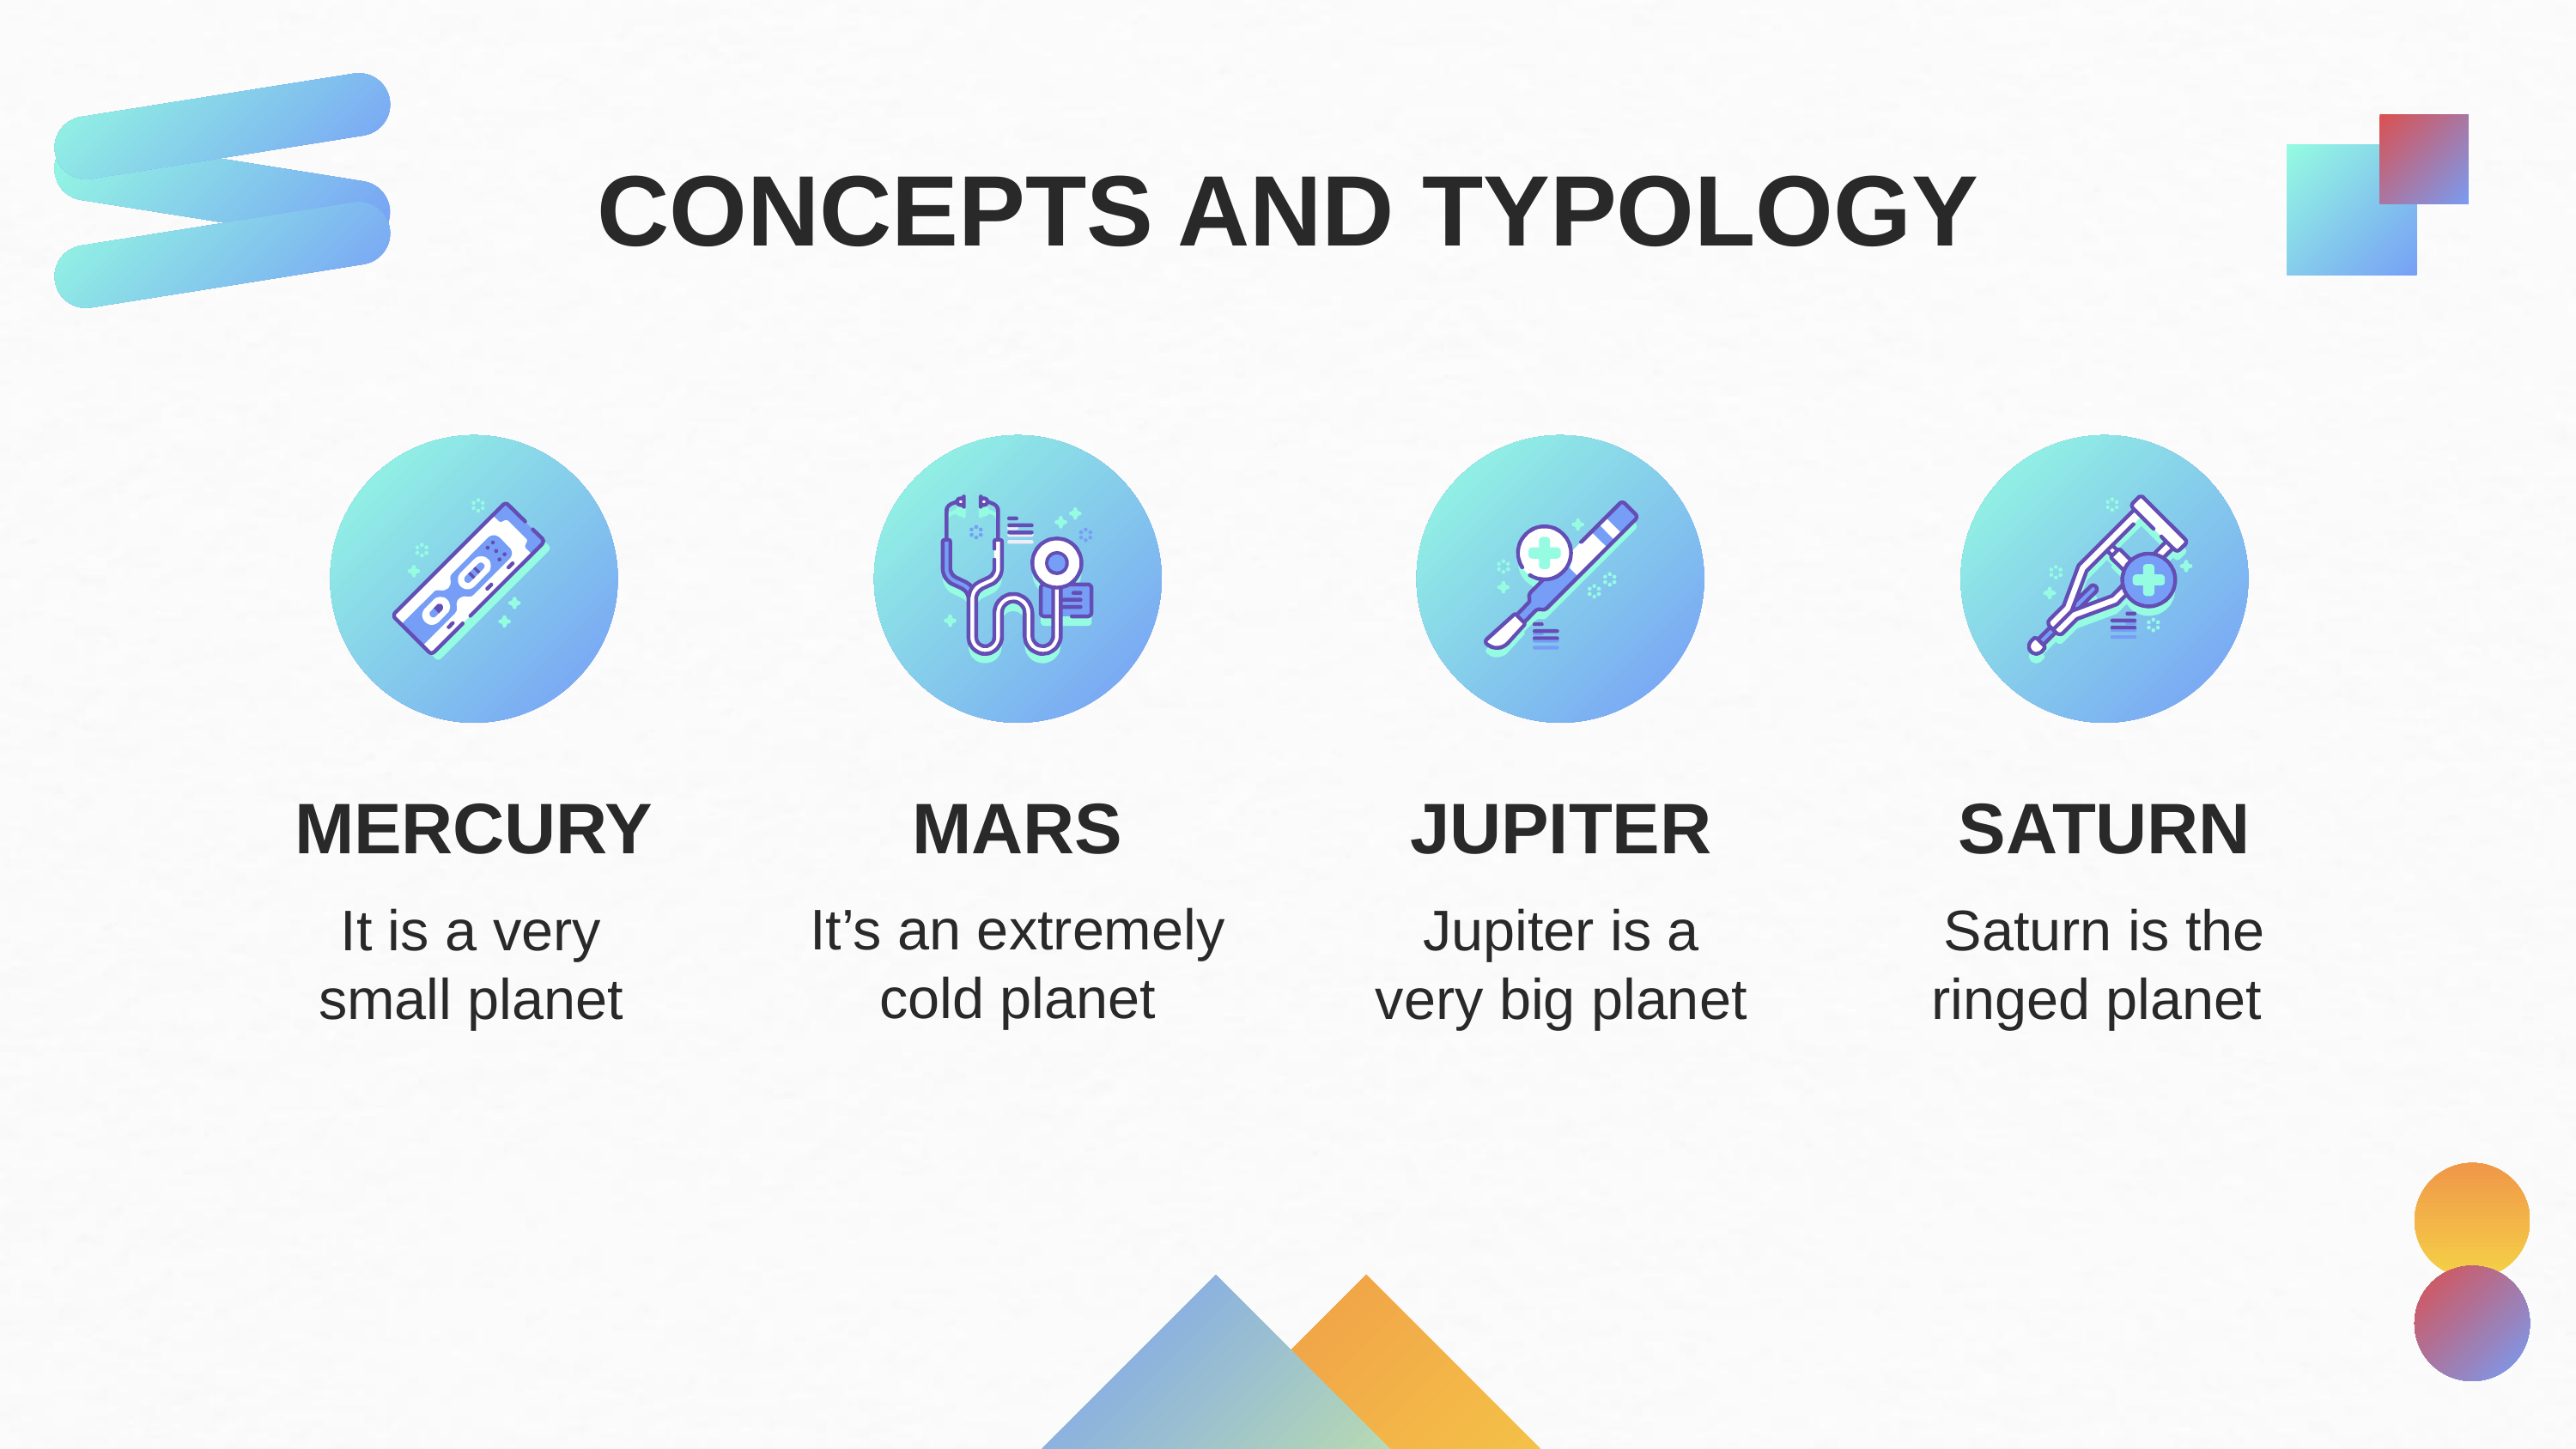

# CONCEPTS AND TYPOLOGY

MERCURY
MARS
JUPITER
SATURN
It’s an extremely cold planet
It is a very small planet
Jupiter is a very big planet
Saturn is the ringed planet